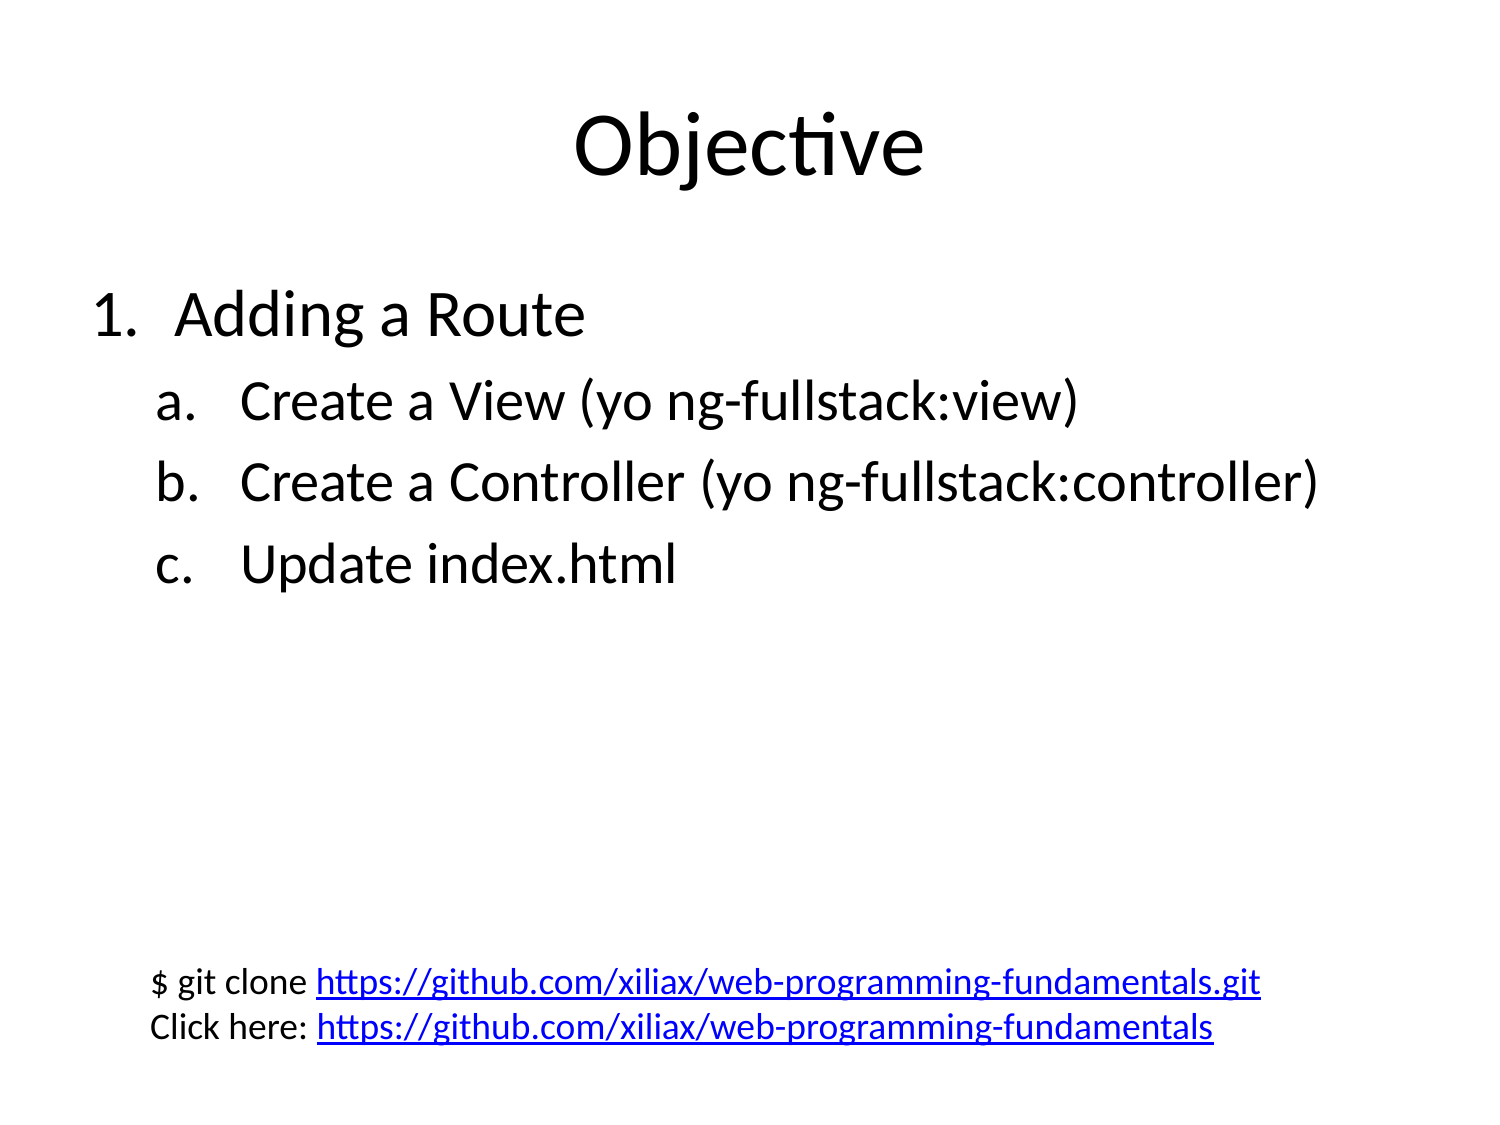

# Objective
Adding a Route
Create a View (yo ng-fullstack:view)
Create a Controller (yo ng-fullstack:controller)
Update index.html
$ git clone https://github.com/xiliax/web-programming-fundamentals.git
Click here: https://github.com/xiliax/web-programming-fundamentals